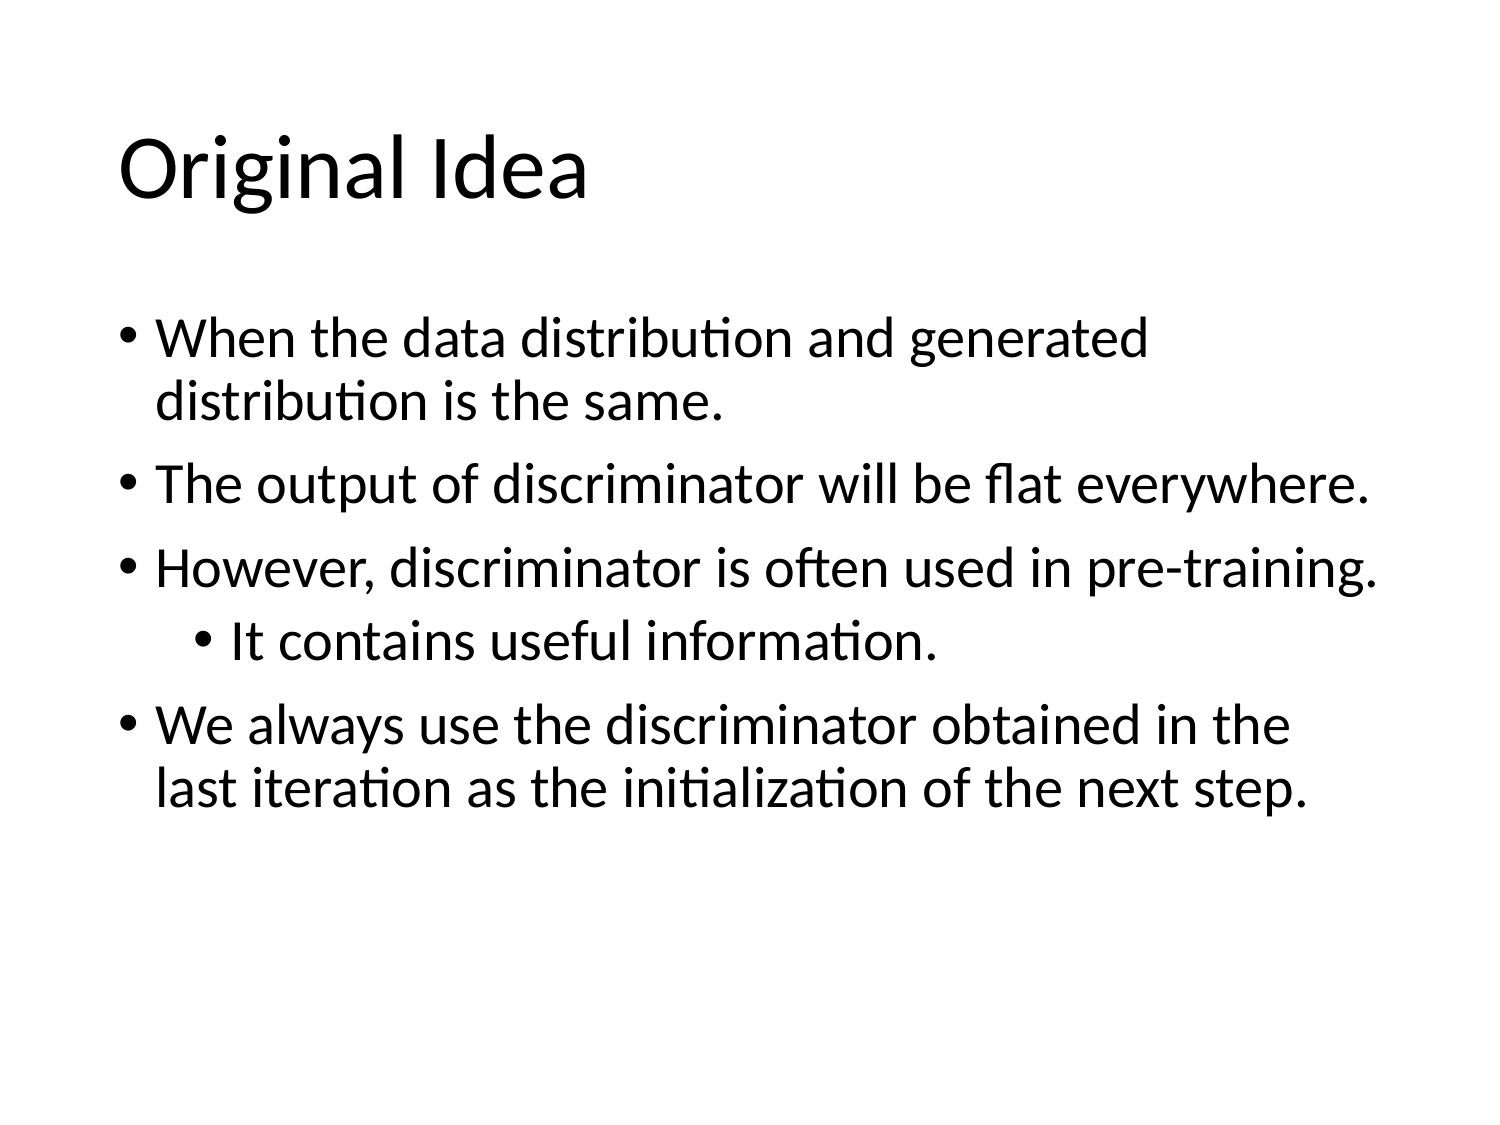

# Original Idea
When the data distribution and generated distribution is the same.
The output of discriminator will be flat everywhere.
However, discriminator is often used in pre-training.
It contains useful information.
We always use the discriminator obtained in the last iteration as the initialization of the next step.